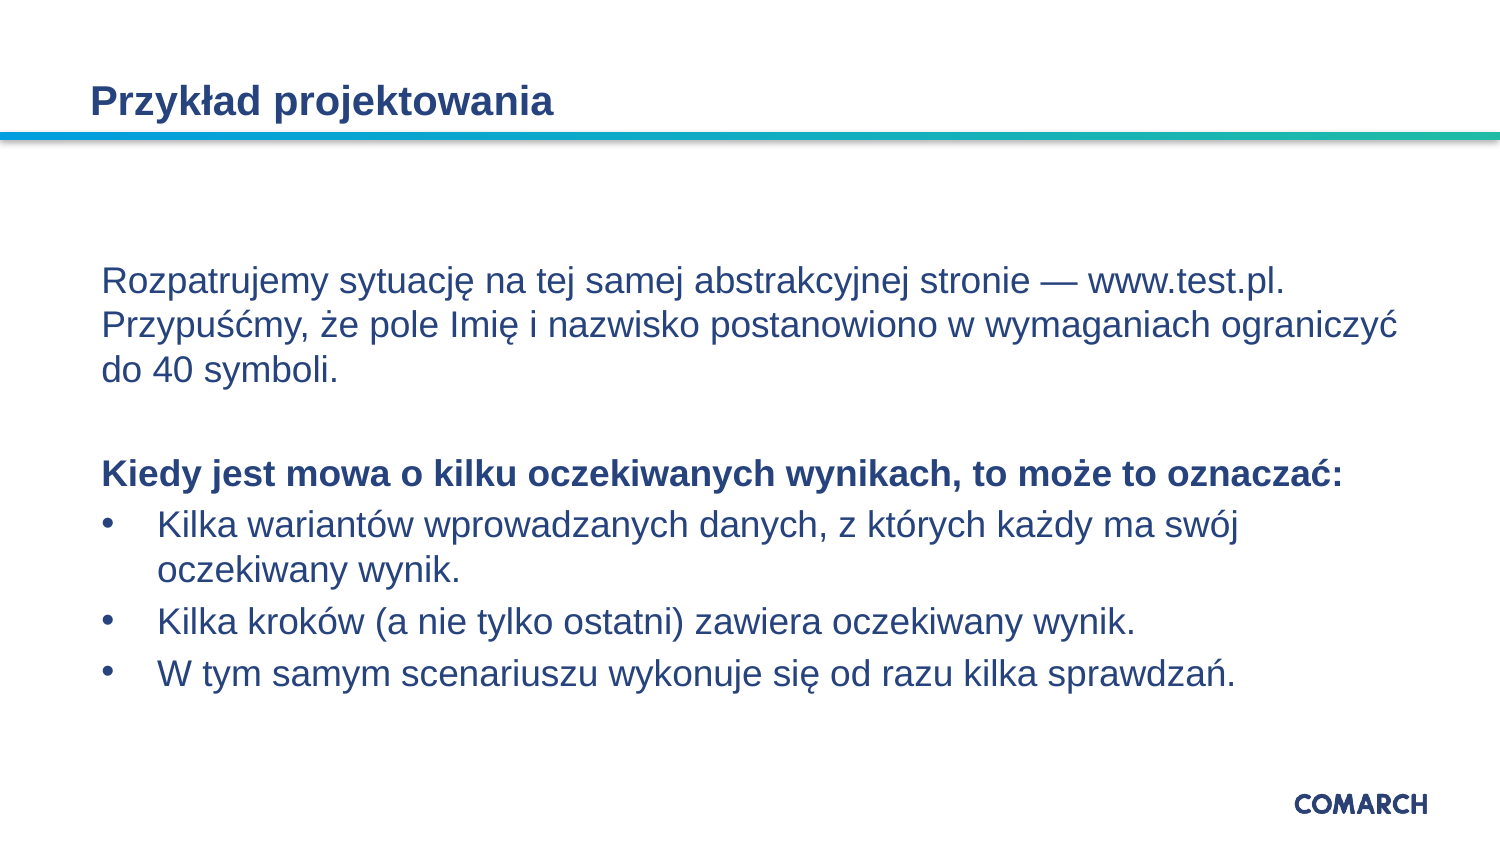

# Przykład projektowania
Rozpatrujemy sytuację na tej samej abstrakcyjnej stronie — www.test.pl. Przypuśćmy, że pole Imię i nazwisko postanowiono w wymaganiach ograniczyć do 40 symboli.

Kiedy jest mowa o kilku oczekiwanych wynikach, to może to oznaczać:
Kilka wariantów wprowadzanych danych, z których każdy ma swój oczekiwany wynik.
Kilka kroków (a nie tylko ostatni) zawiera oczekiwany wynik.
W tym samym scenariuszu wykonuje się od razu kilka sprawdzań.